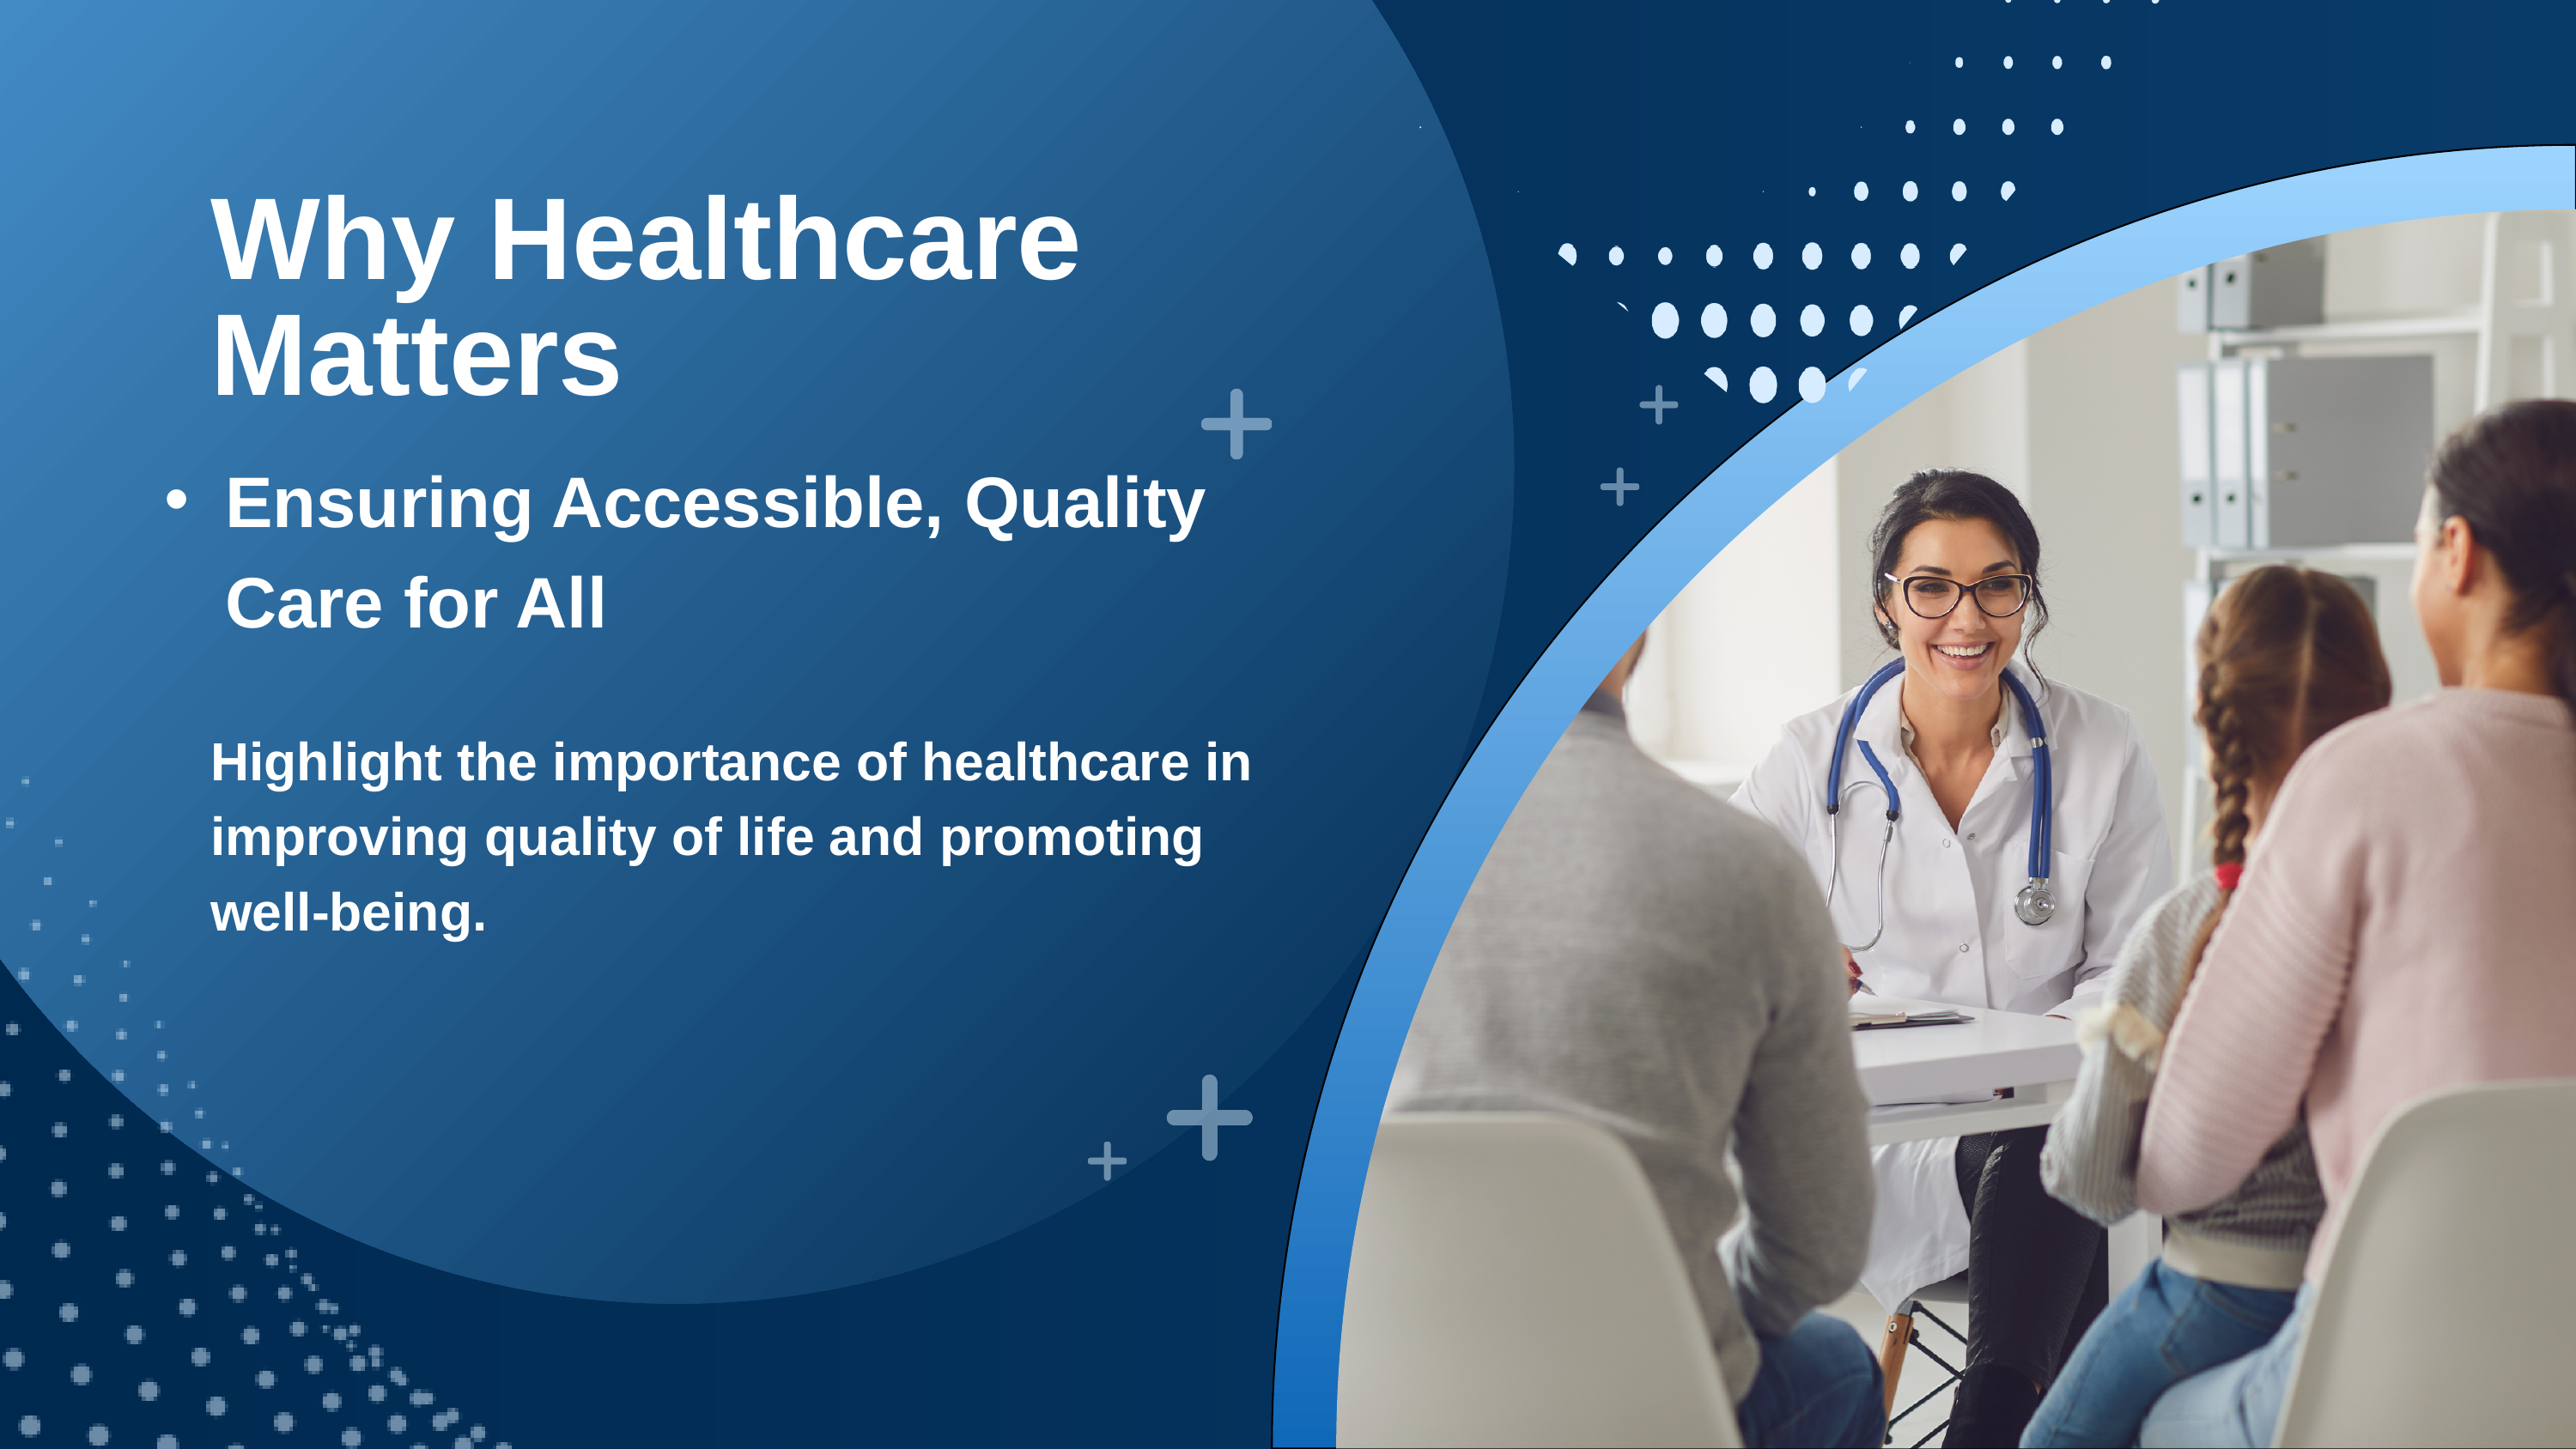

Why Healthcare Matters

Ensuring Accessible, Quality Care for All

Highlight the importance of healthcare in improving quality of life and promoting well-being.